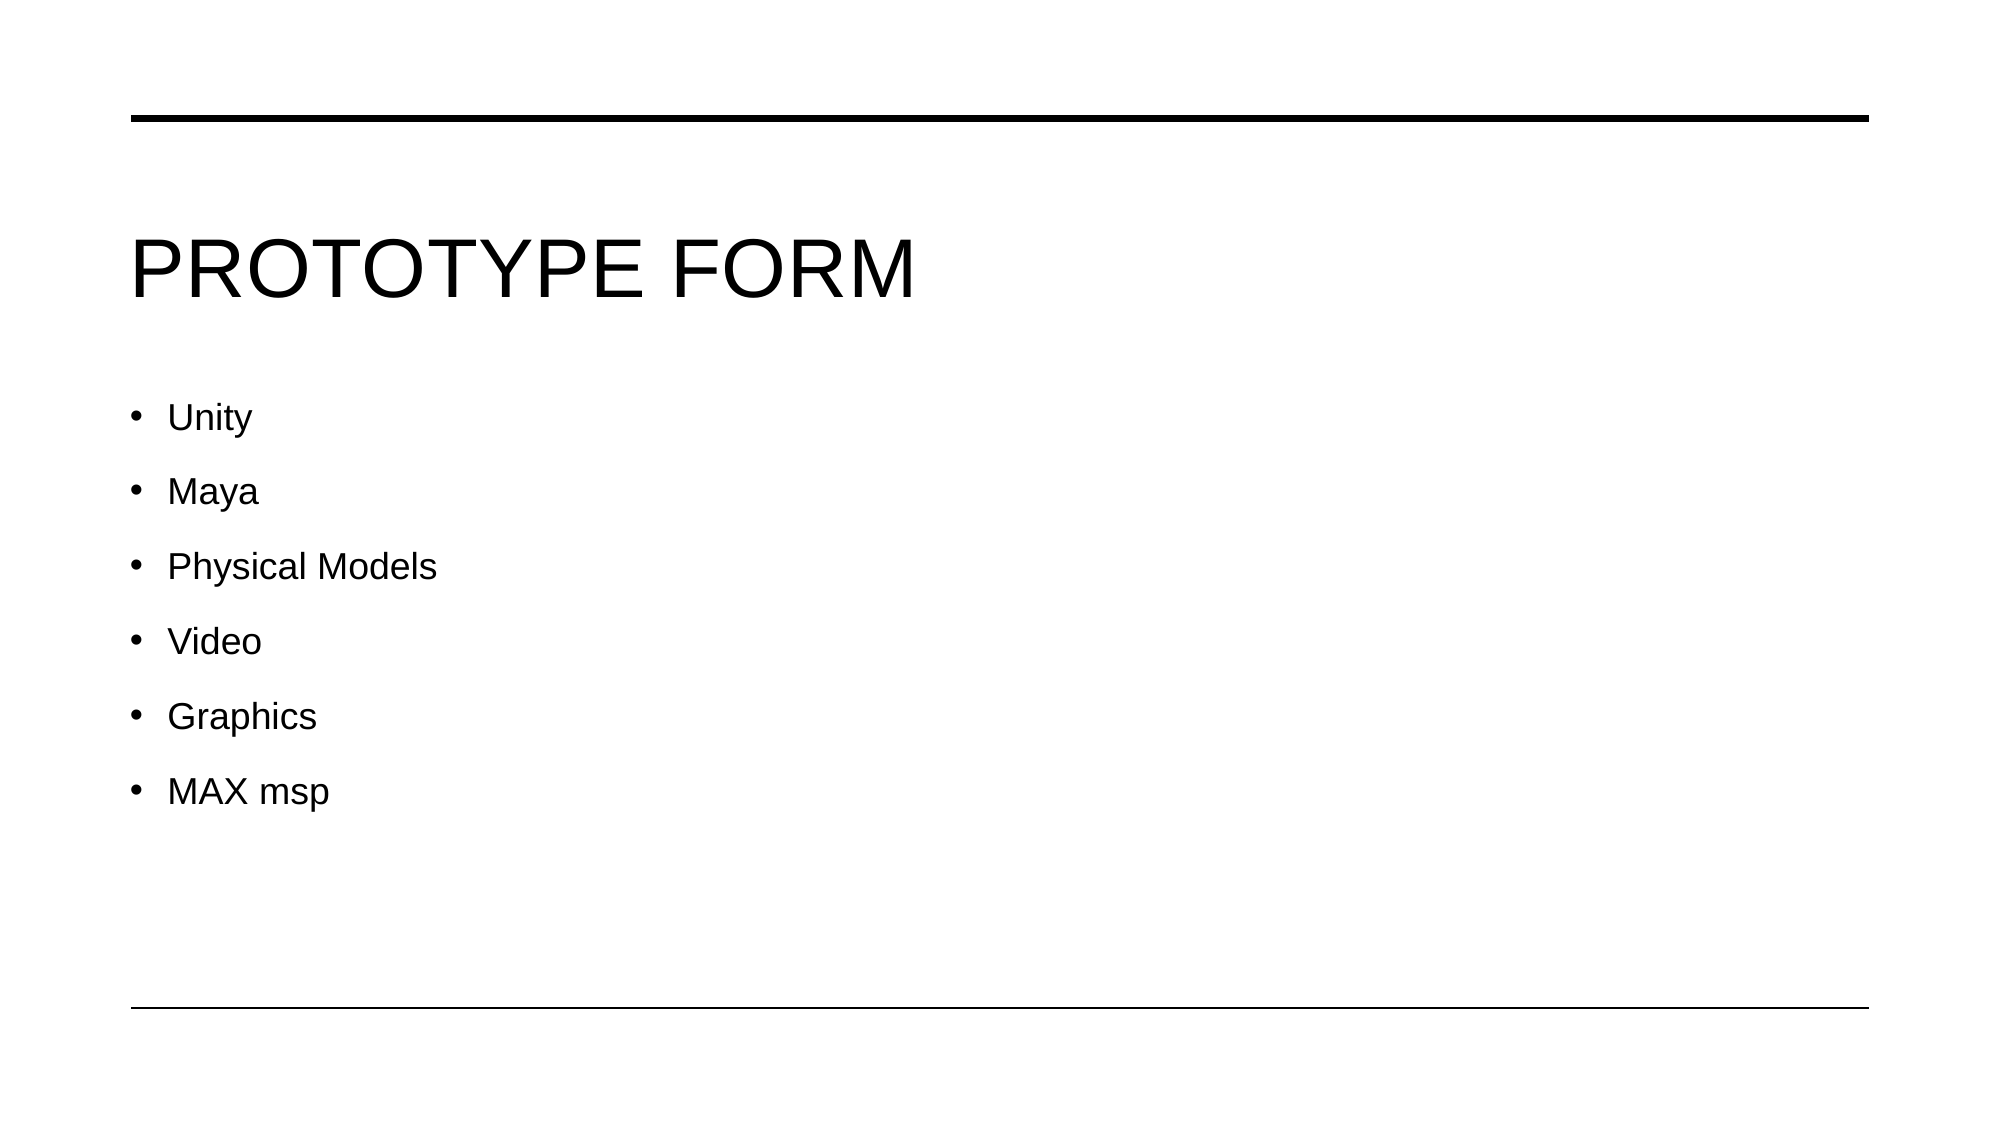

# Prototype form
Unity
Maya
Physical Models
Video
Graphics
MAX msp